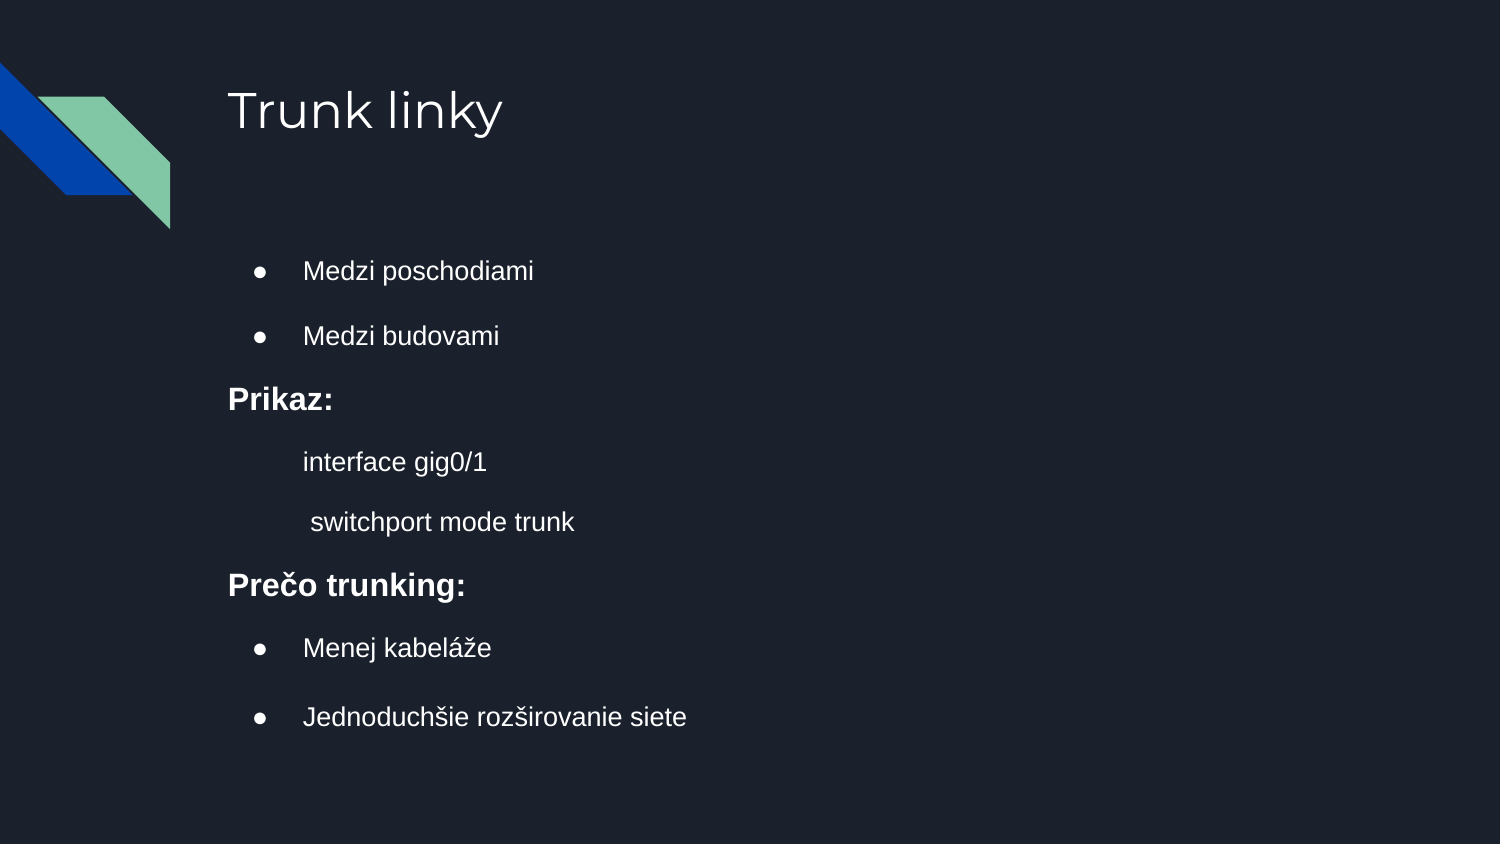

# Trunk linky
Medzi poschodiami
Medzi budovami
Prikaz:
interface gig0/1
 switchport mode trunk
Prečo trunking:
Menej kabeláže
Jednoduchšie rozširovanie siete